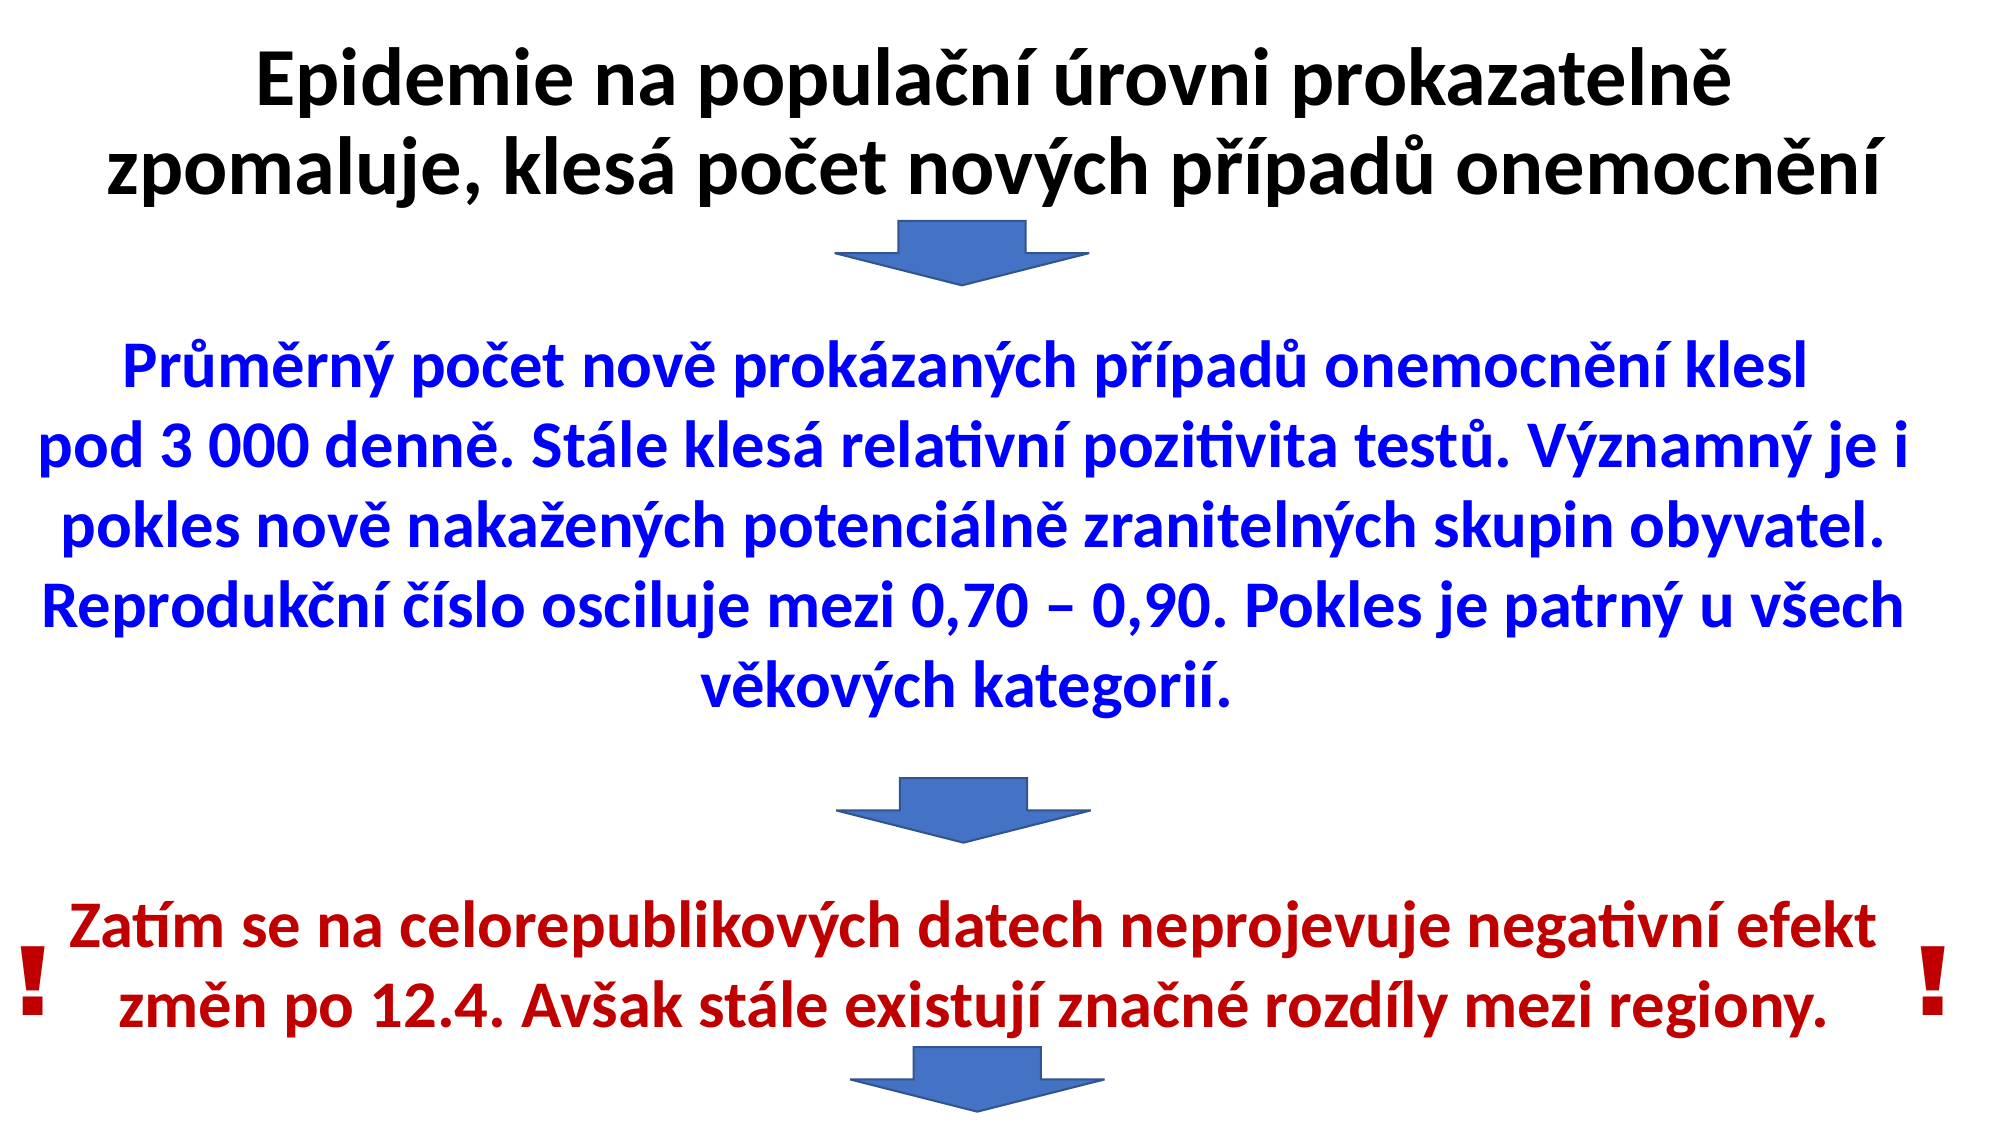

Epidemie na populační úrovni prokazatelně zpomaluje, klesá počet nových případů onemocnění

Průměrný počet nově prokázaných případů onemocnění klesl
pod 3 000 denně. Stále klesá relativní pozitivita testů. Významný je i pokles nově nakažených potenciálně zranitelných skupin obyvatel. Reprodukční číslo osciluje mezi 0,70 – 0,90. Pokles je patrný u všech věkových kategorií.

Zatím se na celorepublikových datech neprojevuje negativní efekt změn po 12.4. Avšak stále existují značné rozdíly mezi regiony.

!
!